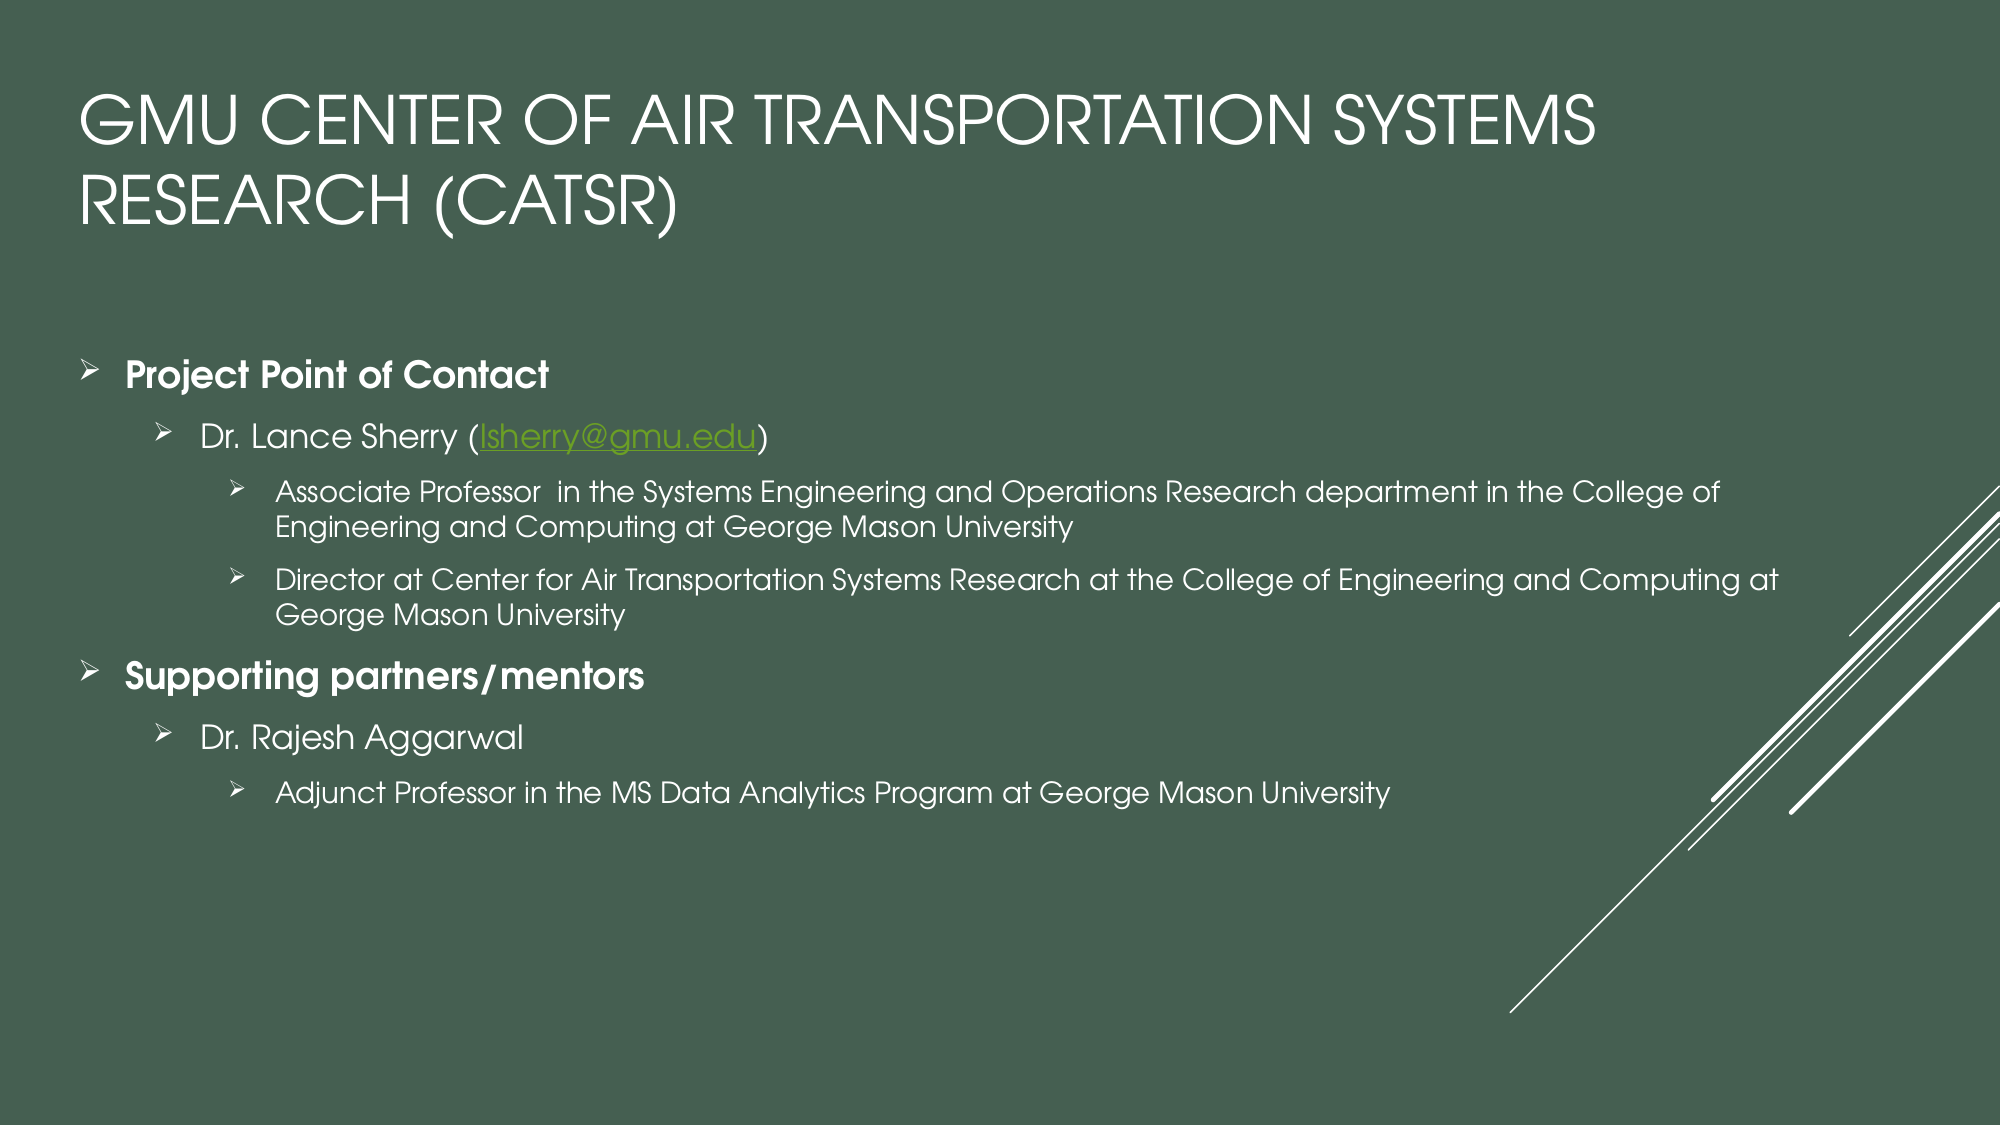

# GMU Center of air transportation systems research (catsr)
Project Point of Contact
Dr. Lance Sherry (lsherry@gmu.edu)
Associate Professor  in the Systems Engineering and Operations Research department in the College of Engineering and Computing at George Mason University
Director at Center for Air Transportation Systems Research at the College of Engineering and Computing at George Mason University
Supporting partners/mentors
Dr. Rajesh Aggarwal
Adjunct Professor in the MS Data Analytics Program at George Mason University